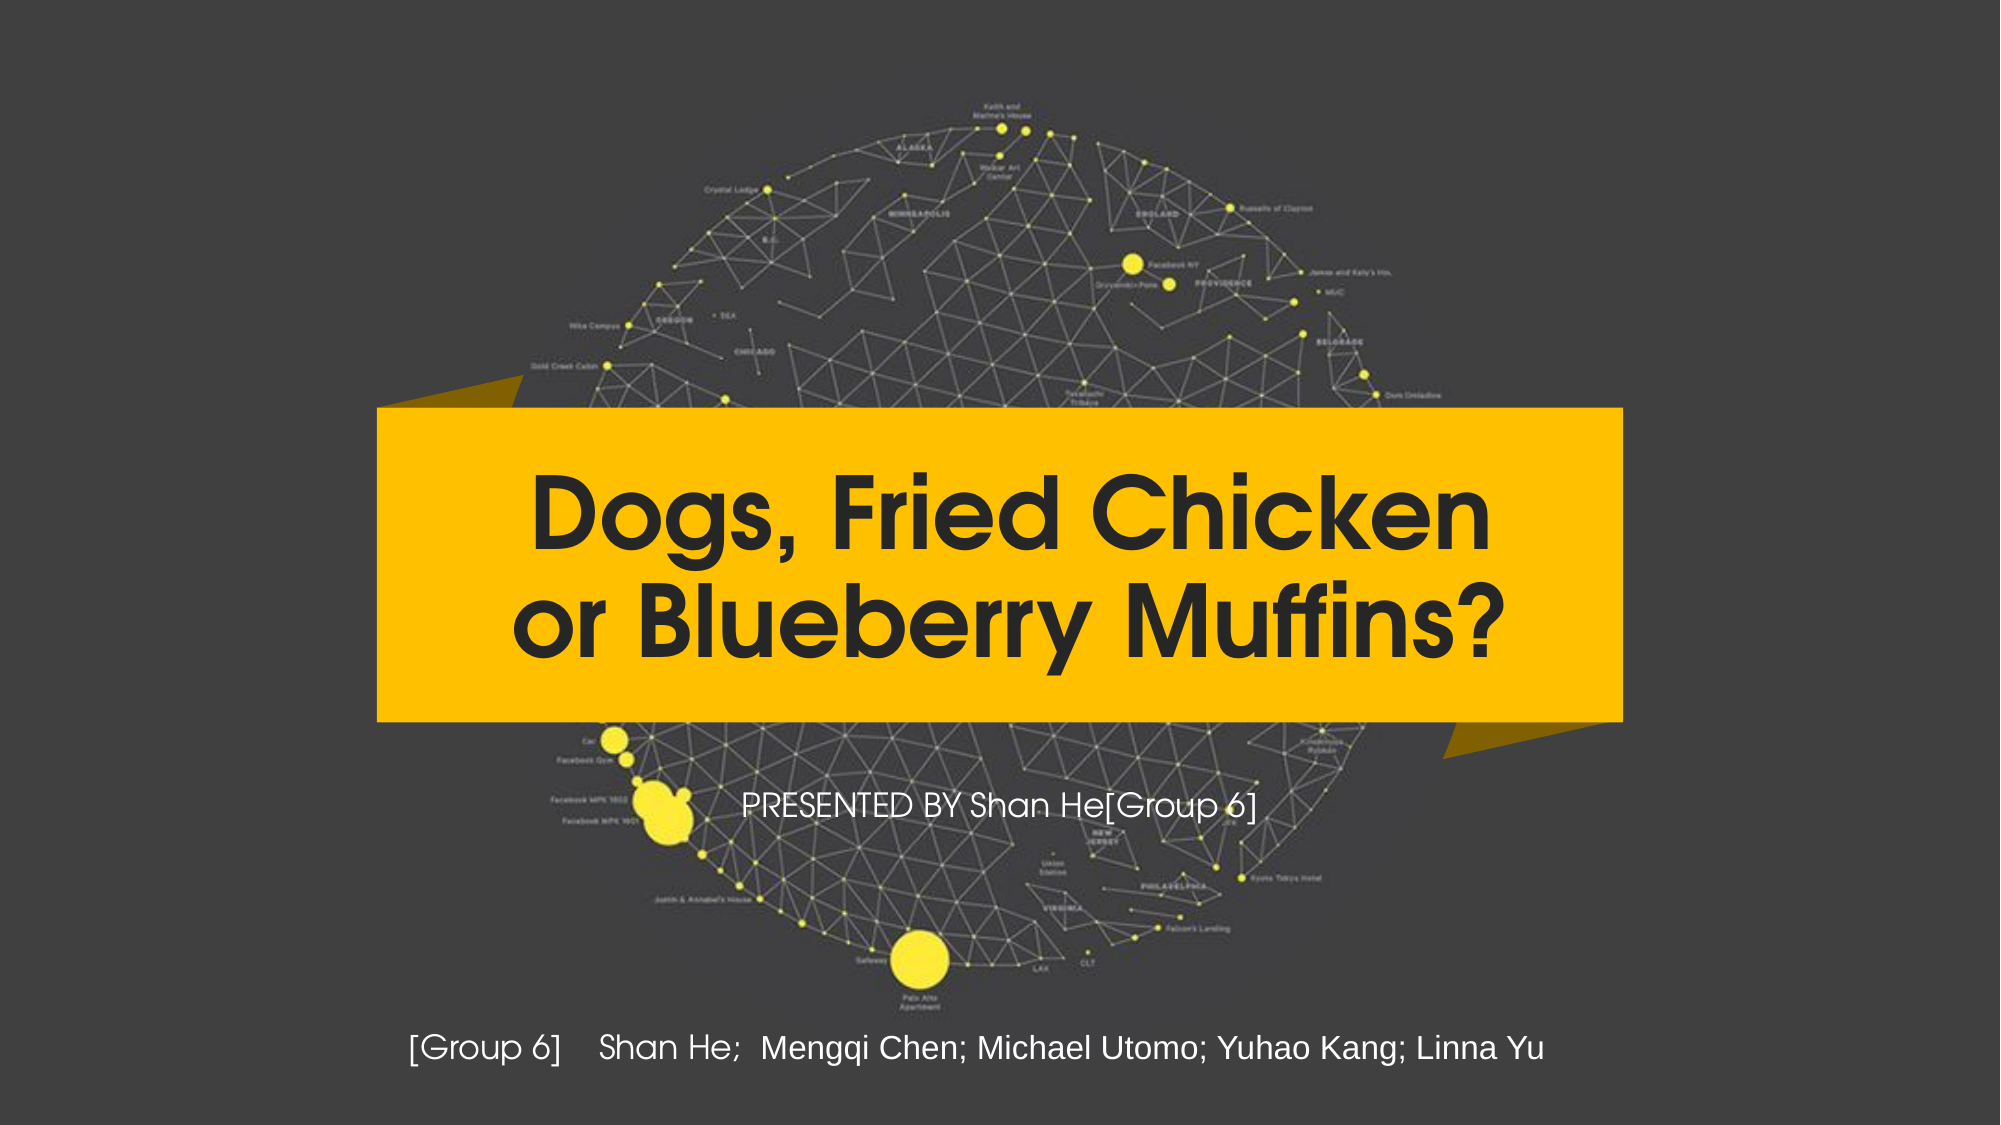

Dogs, Fried Chicken or Blueberry Muffins?
PRESENTED BY Shan He[Group 6]
[Group 6]    Shan He;  Mengqi Chen; Michael Utomo; Yuhao Kang; Linna Yu